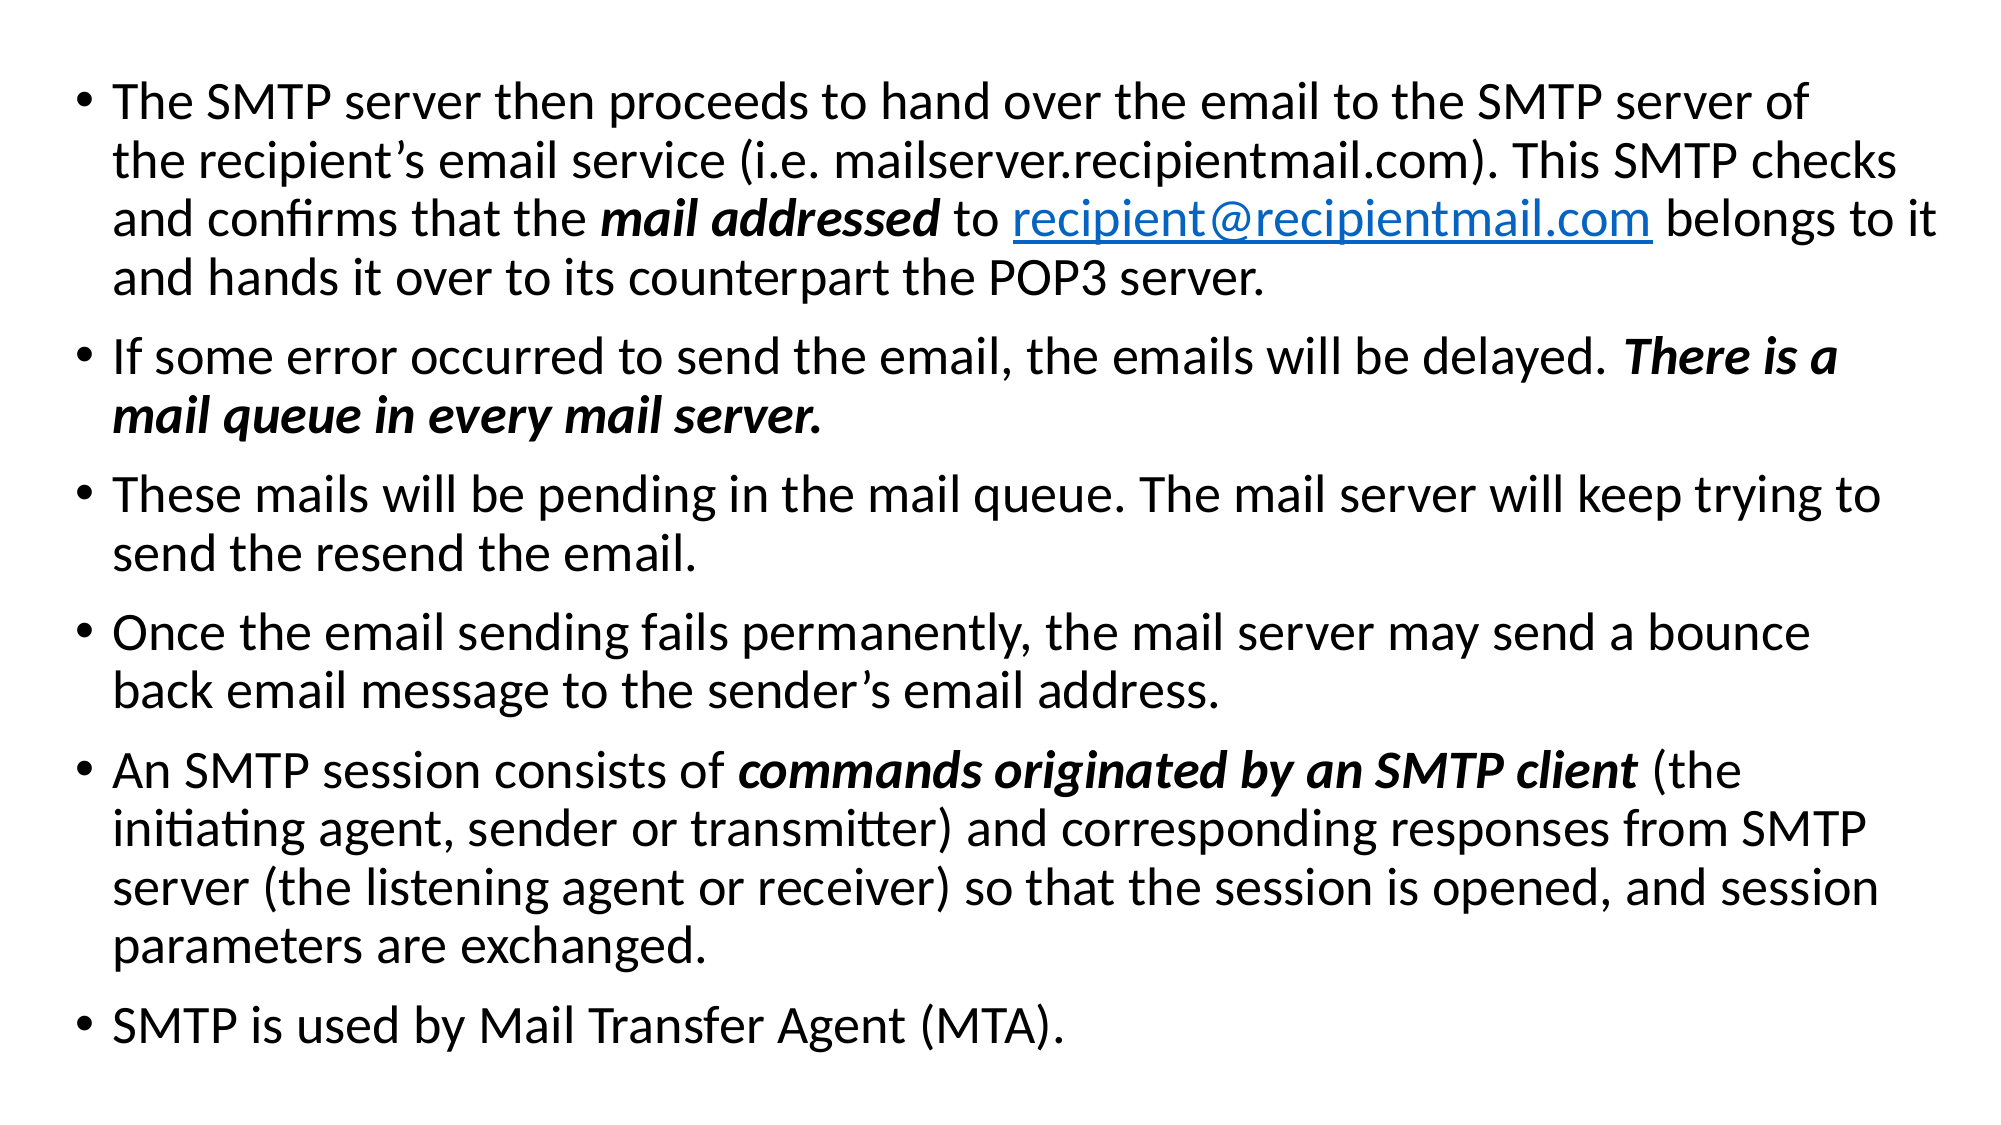

The SMTP server then proceeds to hand over the email to the SMTP server of the recipient’s email service (i.e. mailserver.recipientmail.com). This SMTP checks and confirms that the mail addressed to recipient@recipientmail.com belongs to it and hands it over to its counterpart the POP3 server.
If some error occurred to send the email, the emails will be delayed. There is a mail queue in every mail server.
These mails will be pending in the mail queue. The mail server will keep trying to send the resend the email.
Once the email sending fails permanently, the mail server may send a bounce back email message to the sender’s email address.
An SMTP session consists of commands originated by an SMTP client (the initiating agent, sender or transmitter) and corresponding responses from SMTP server (the listening agent or receiver) so that the session is opened, and session parameters are exchanged.
SMTP is used by Mail Transfer Agent (MTA).